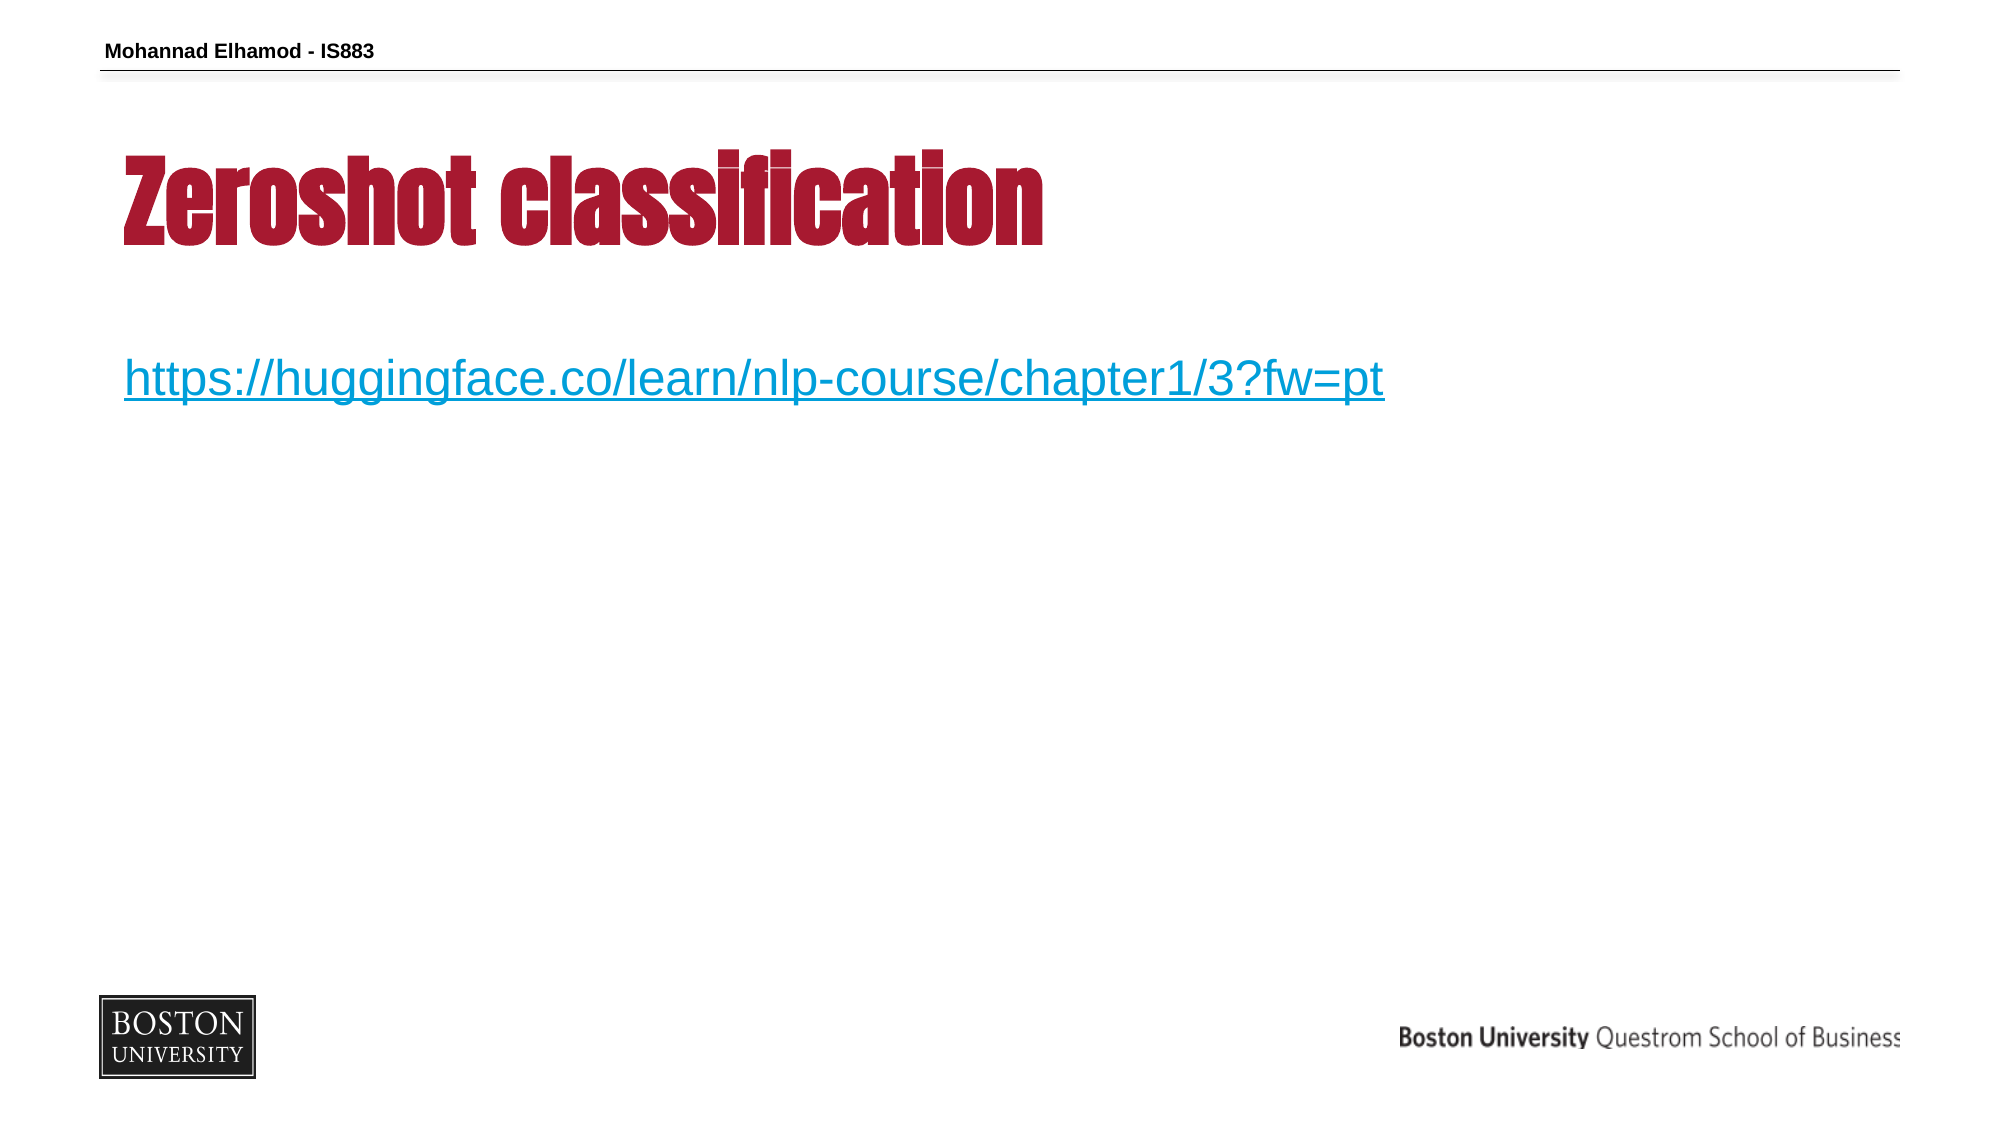

Mohannad Elhamod - IS883
# Zeroshot classification
https://huggingface.co/learn/nlp-course/chapter1/3?fw=pt